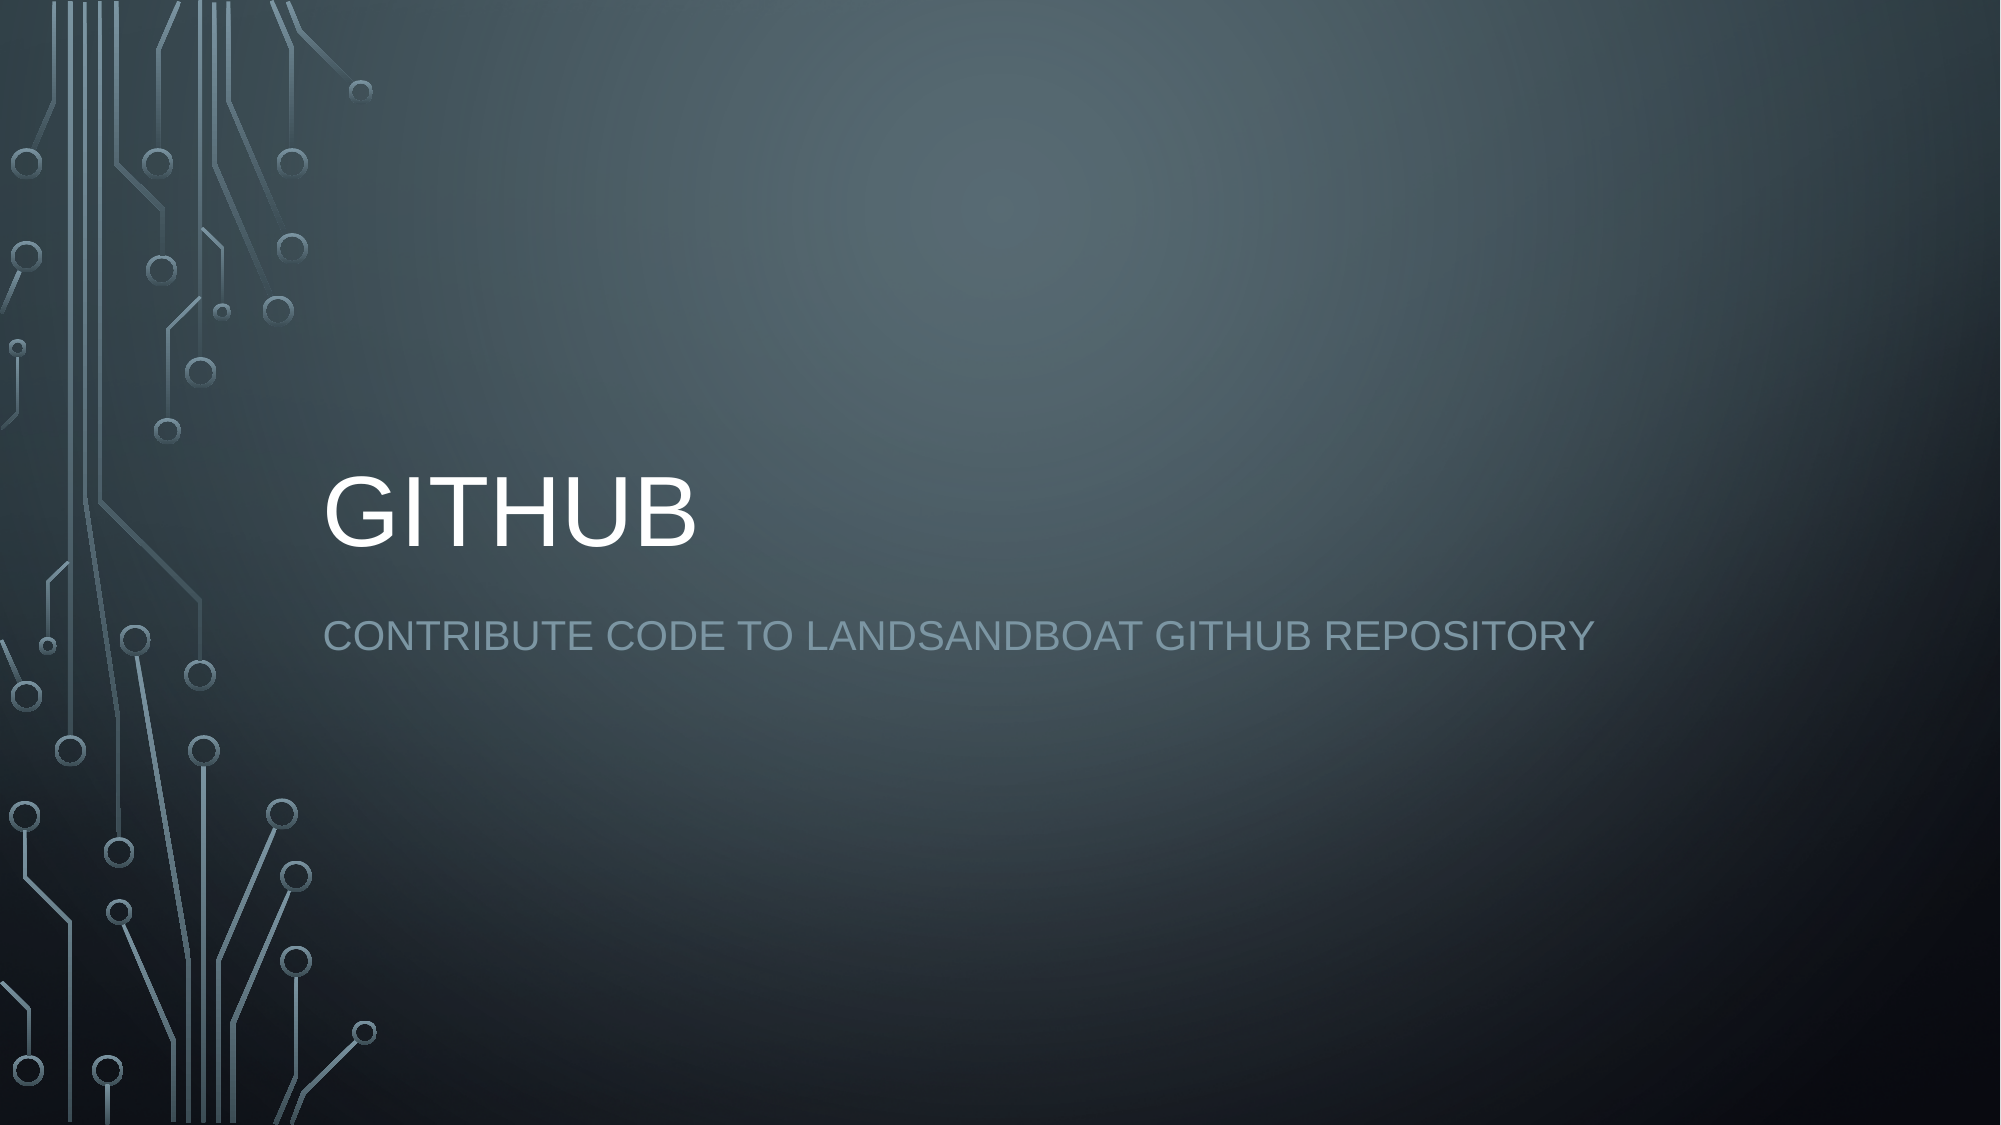

# Github
Contribute code to landsandboat github repository